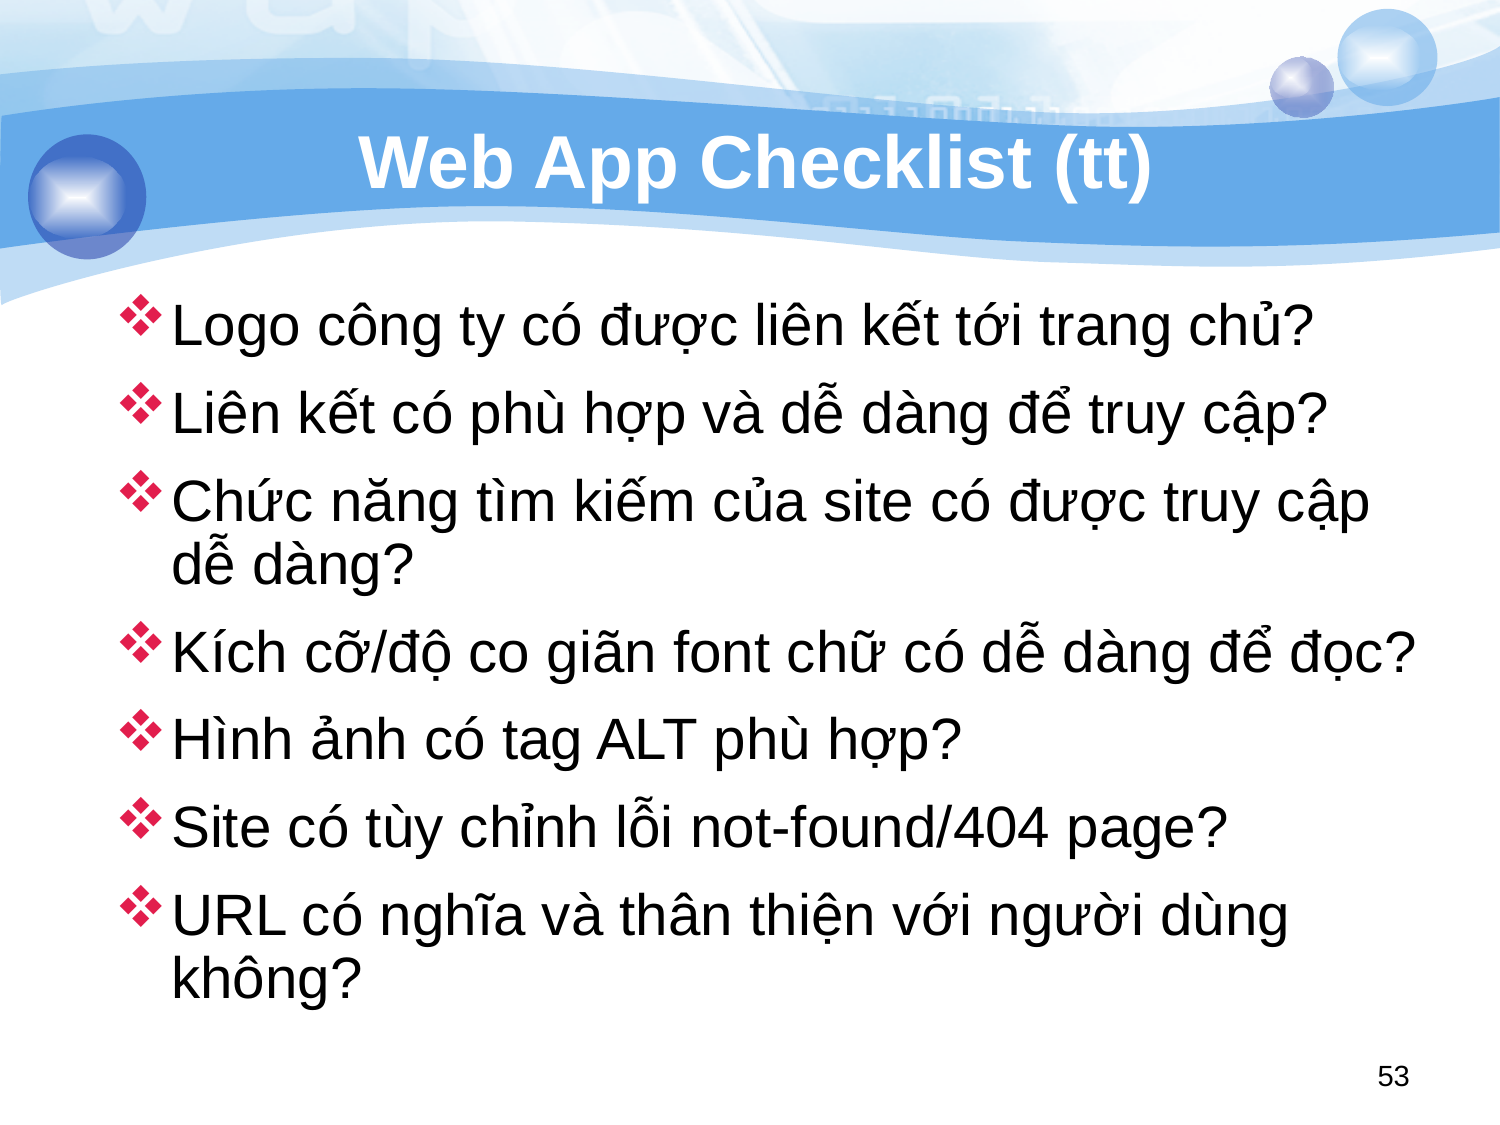

# Web App Checklist (tt)
Logo công ty có được liên kết tới trang chủ?
Liên kết có phù hợp và dễ dàng để truy cập?
Chức năng tìm kiếm của site có được truy cập dễ dàng?
Kích cỡ/độ co giãn font chữ có dễ dàng để đọc?
Hình ảnh có tag ALT phù hợp?
Site có tùy chỉnh lỗi not-found/404 page?
URL có nghĩa và thân thiện với người dùng không?

53